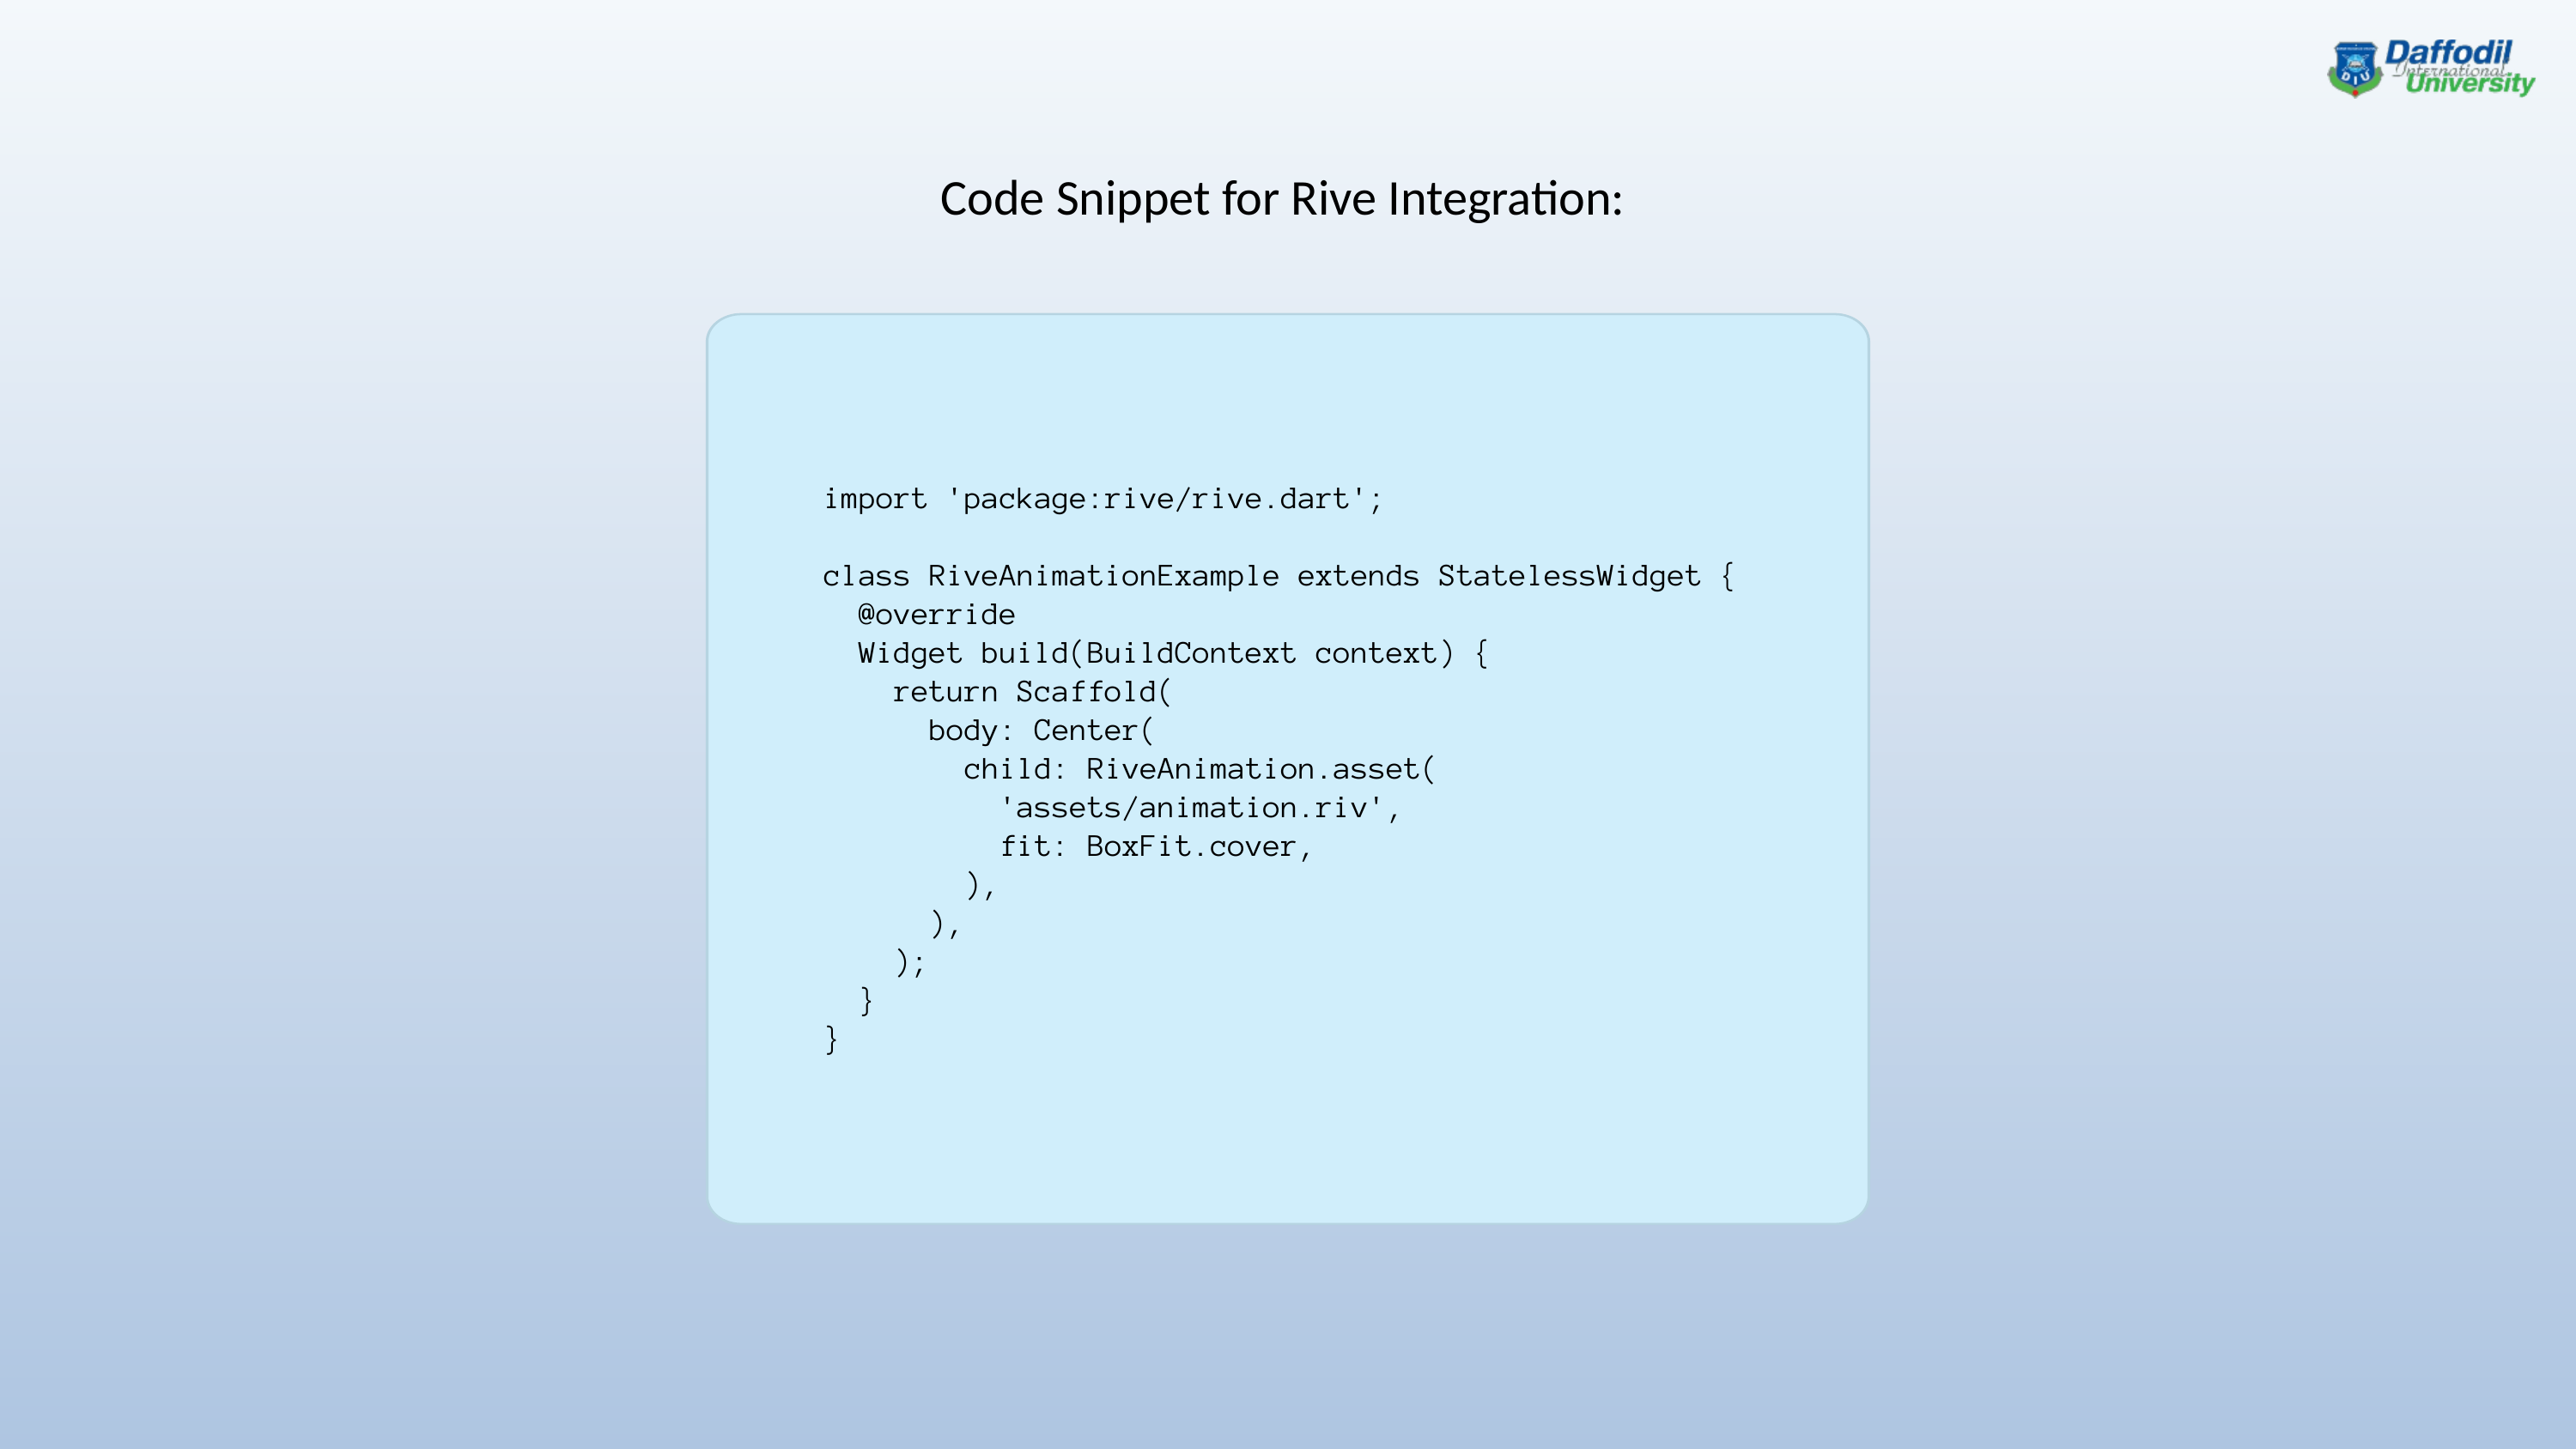

Code Snippet for Rive Integration:

import 'package:rive/rive.dart';
class RiveAnimationExample extends StatelessWidget {
  @override
  Widget build(BuildContext context) {
    return Scaffold(
      body: Center(
        child: RiveAnimation.asset(
          'assets/animation.riv',
          fit: BoxFit.cover,
        ),
      ),
    );
  }
}